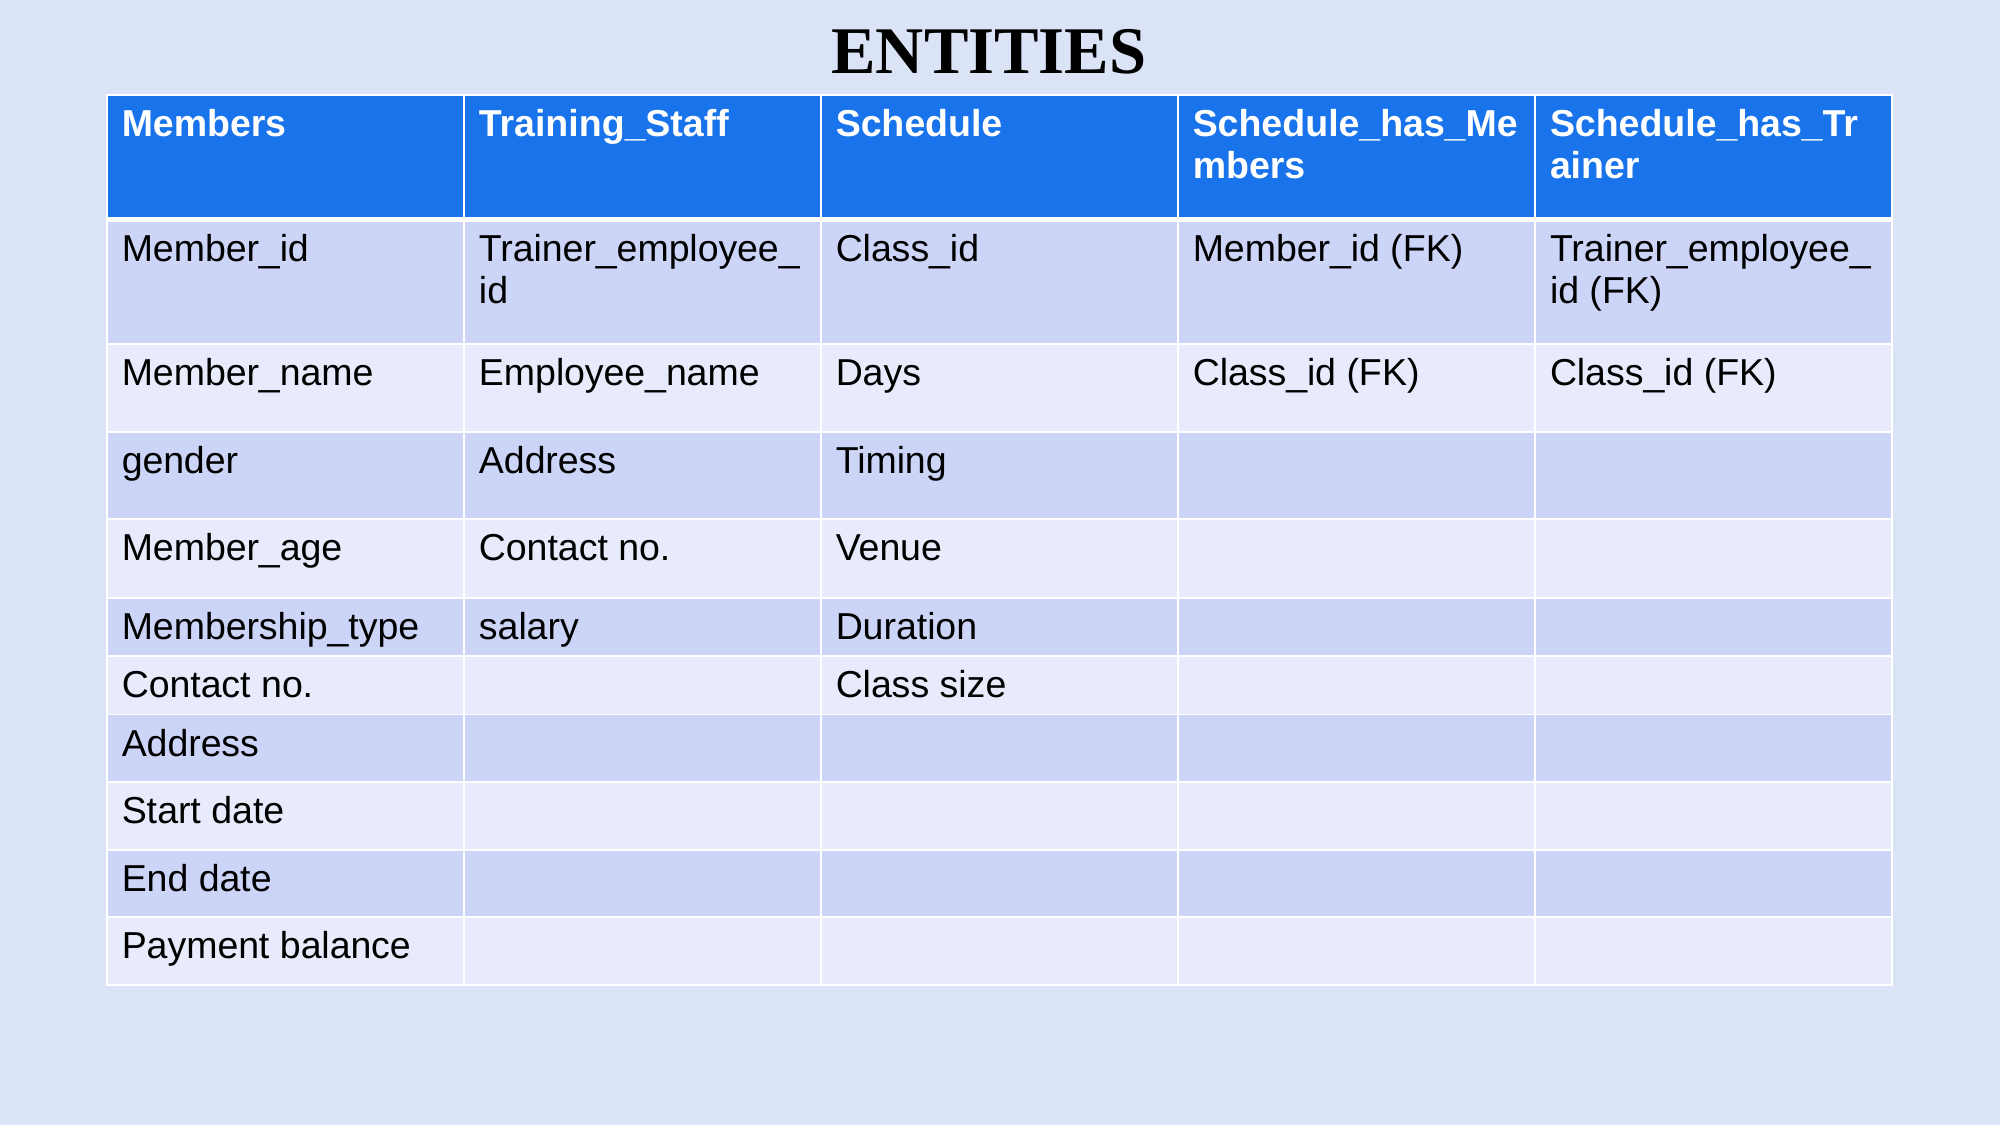

ENTITIES
| Members | Training\_Staff | Schedule | Schedule\_has\_Members | Schedule\_has\_Trainer |
| --- | --- | --- | --- | --- |
| Member\_id | Trainer\_employee\_id | Class\_id | Member\_id (FK) | Trainer\_employee\_id (FK) |
| Member\_name | Employee\_name | Days | Class\_id (FK) | Class\_id (FK) |
| gender | Address | Timing |  |  |
| Member\_age | Contact no. | Venue |  |  |
| Membership\_type | salary | Duration |  |  |
| Contact no. |  | Class size |  |  |
| Address |  |  |  |  |
| Start date |  |  |  |  |
| End date |  |  |  |  |
| Payment balance |  |  |  |  |